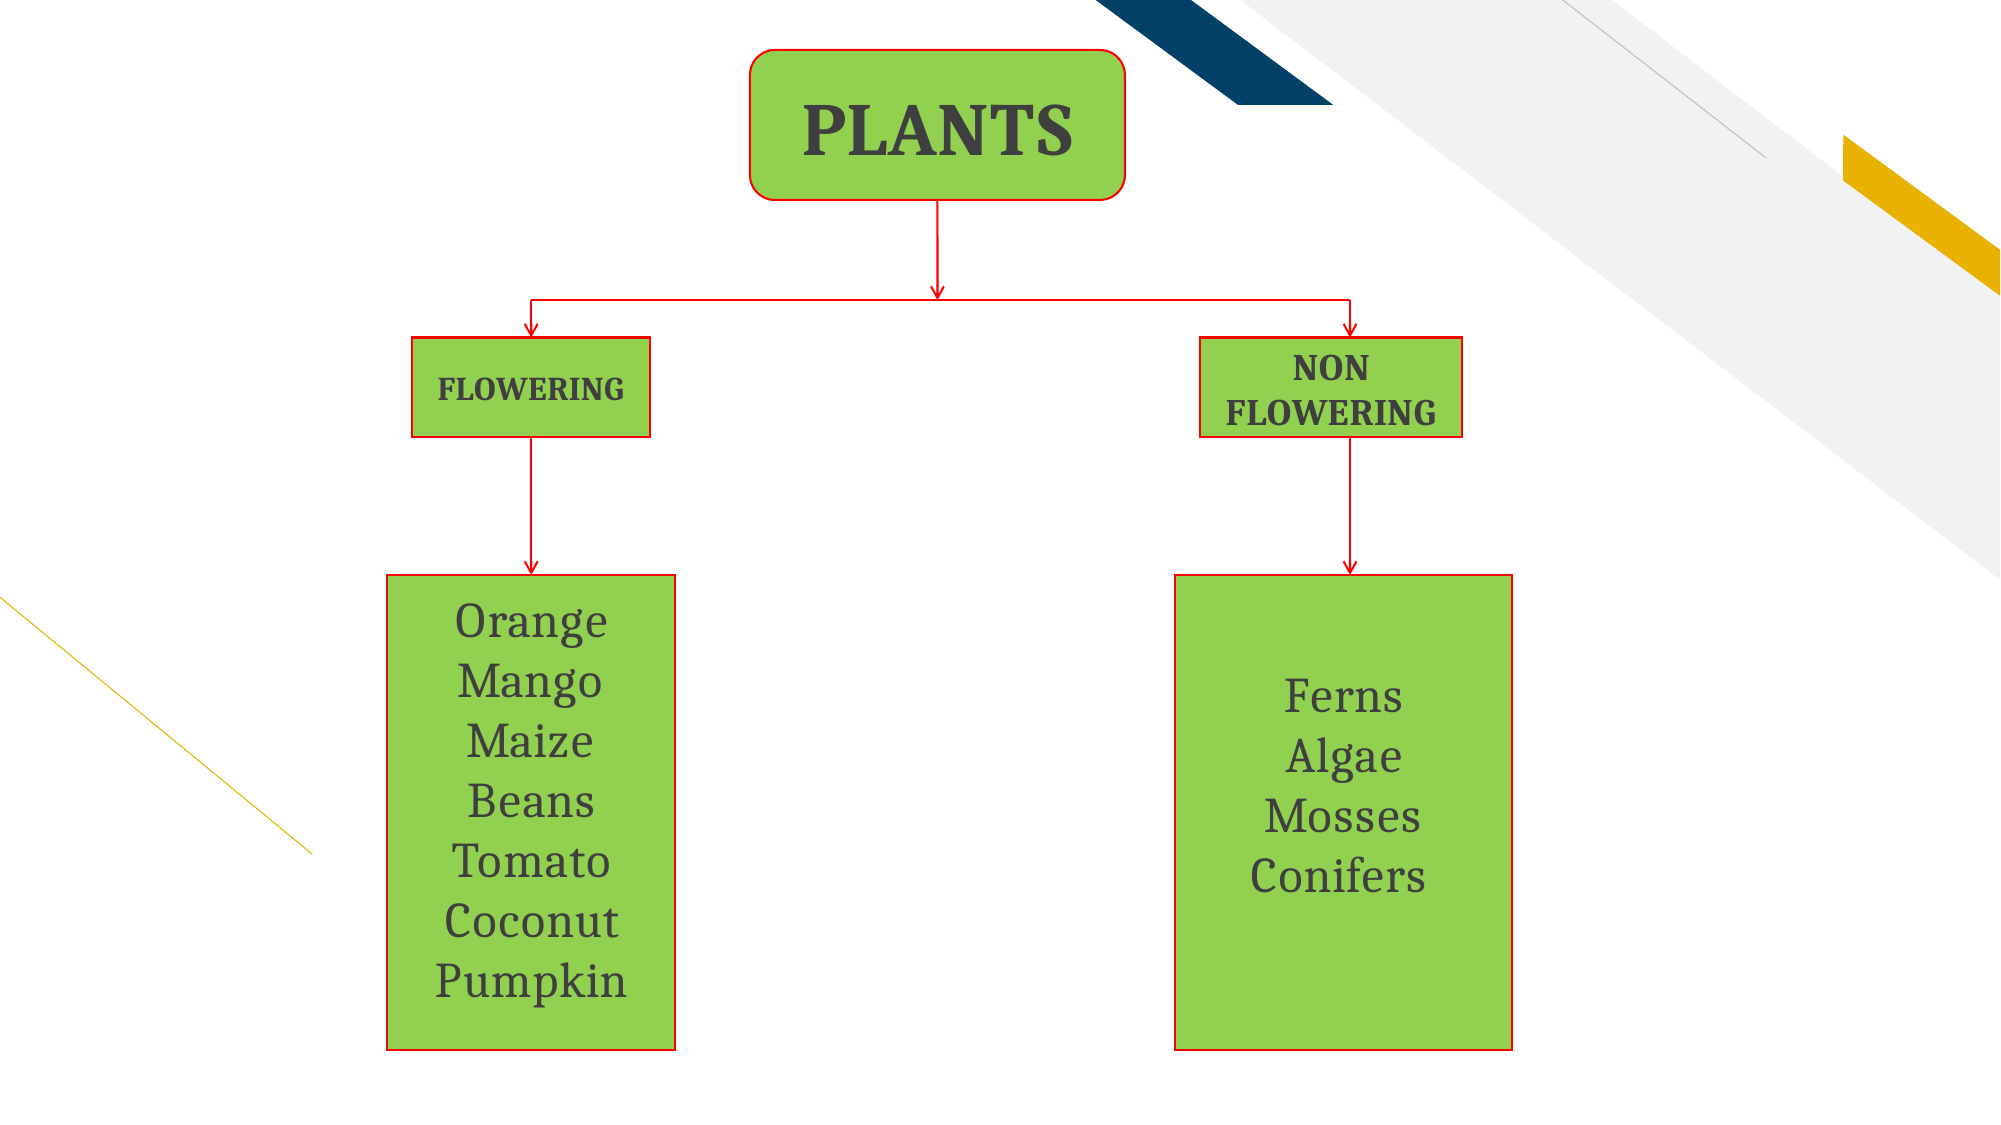

PLANTS
FLOWERING
NON FLOWERING

Orange
Mango
Maize
Beans
Tomato
Coconut
Pumpkin

Ferns
Algae
Mosses
Conifers